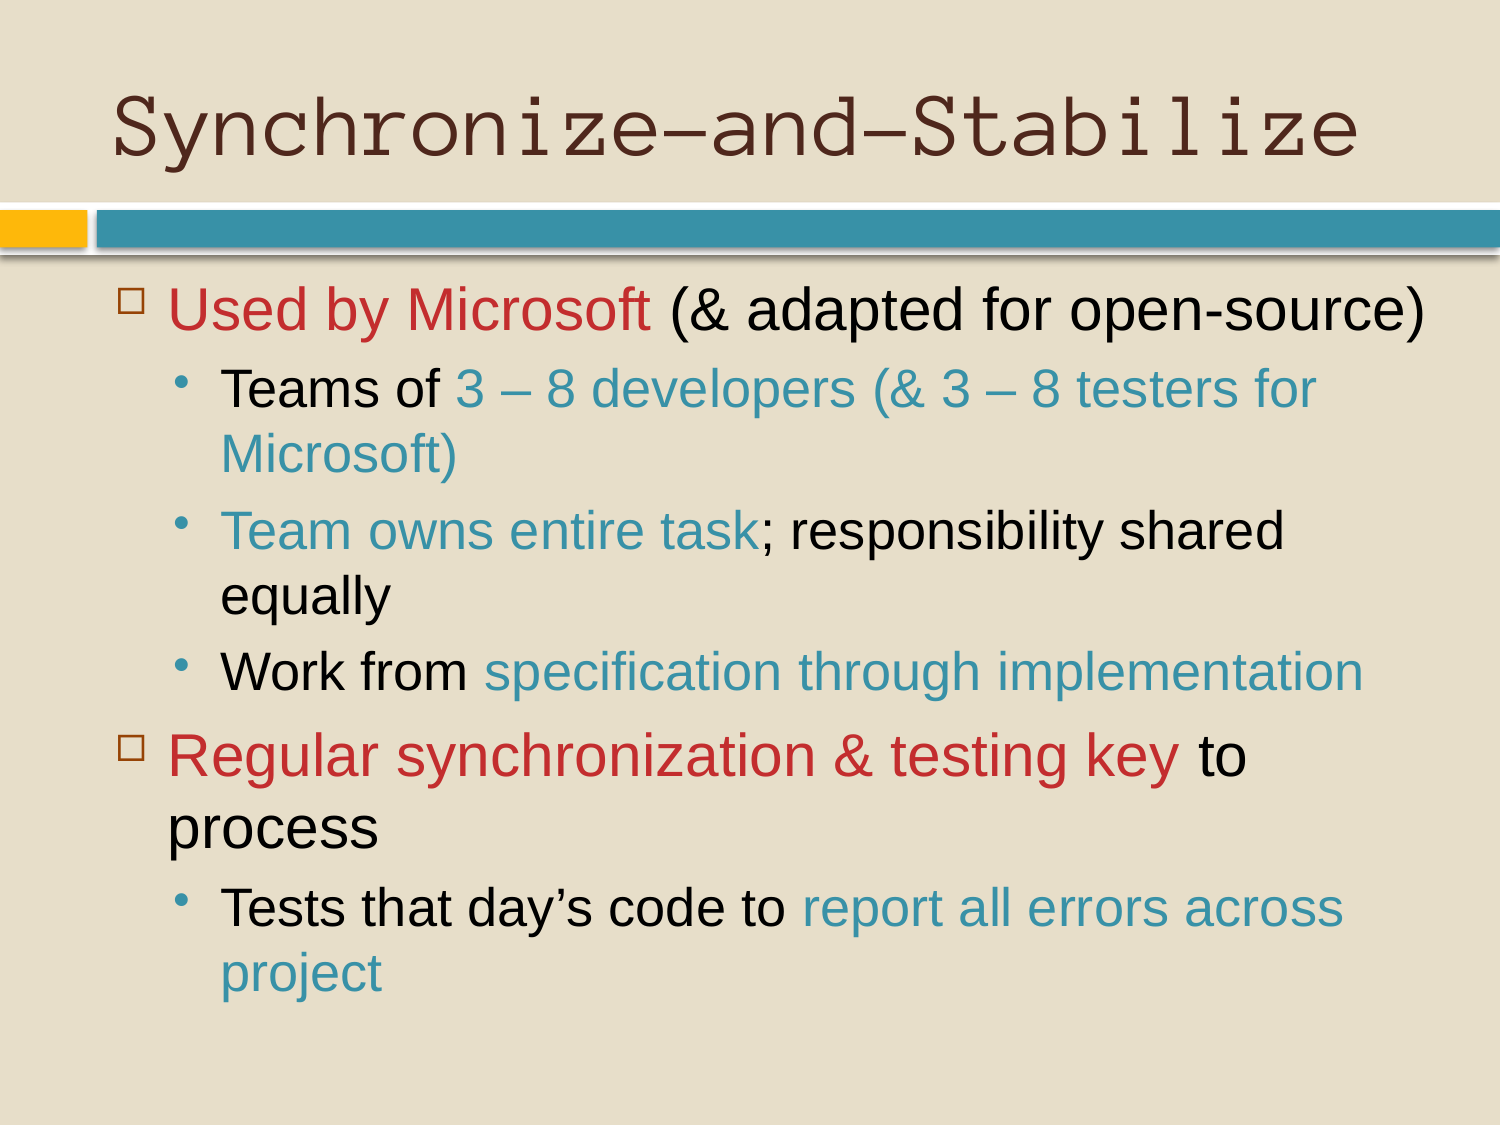

# Synchronize-and-Stabilize
Used by Microsoft (& adapted for open-source)
Teams of 3 – 8 developers (& 3 – 8 testers for Microsoft)
Team owns entire task; responsibility shared equally
Work from specification through implementation
Regular synchronization & testing key to process
Tests that day’s code to report all errors across project